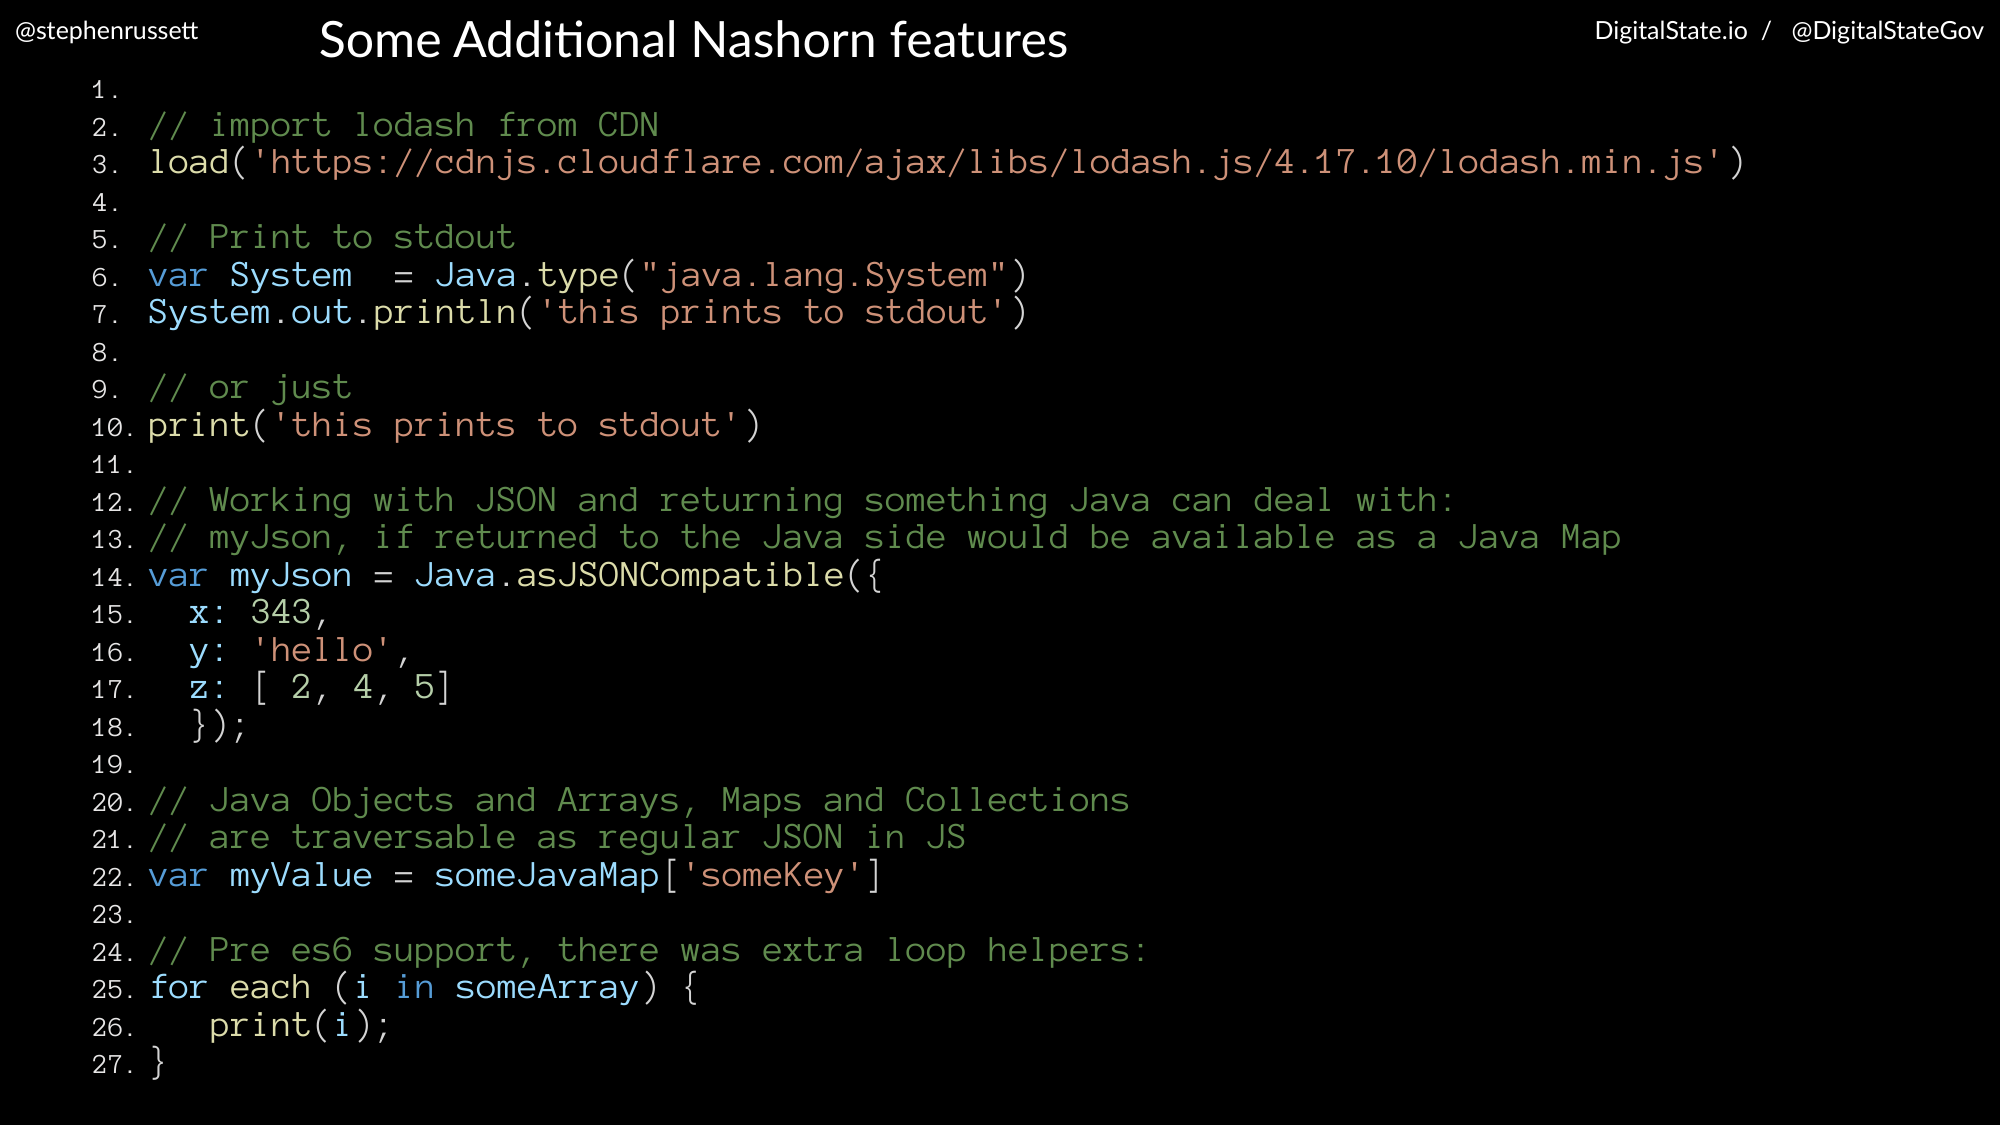

Some Additional Nashorn features

// import lodash from CDN
load('https://cdnjs.cloudflare.com/ajax/libs/lodash.js/4.17.10/lodash.min.js')

// Print to stdout
var System  = Java.type("java.lang.System")
System.out.println('this prints to stdout')

// or just
print('this prints to stdout')

// Working with JSON and returning something Java can deal with:
// myJson, if returned to the Java side would be available as a Java Map
var myJson = Java.asJSONCompatible({
  x: 343,
  y: 'hello',
  z: [ 2, 4, 5]
  });

// Java Objects and Arrays, Maps and Collections
// are traversable as regular JSON in JS
var myValue = someJavaMap['someKey']

// Pre es6 support, there was extra loop helpers:
for each (i in someArray) {
   print(i);
}